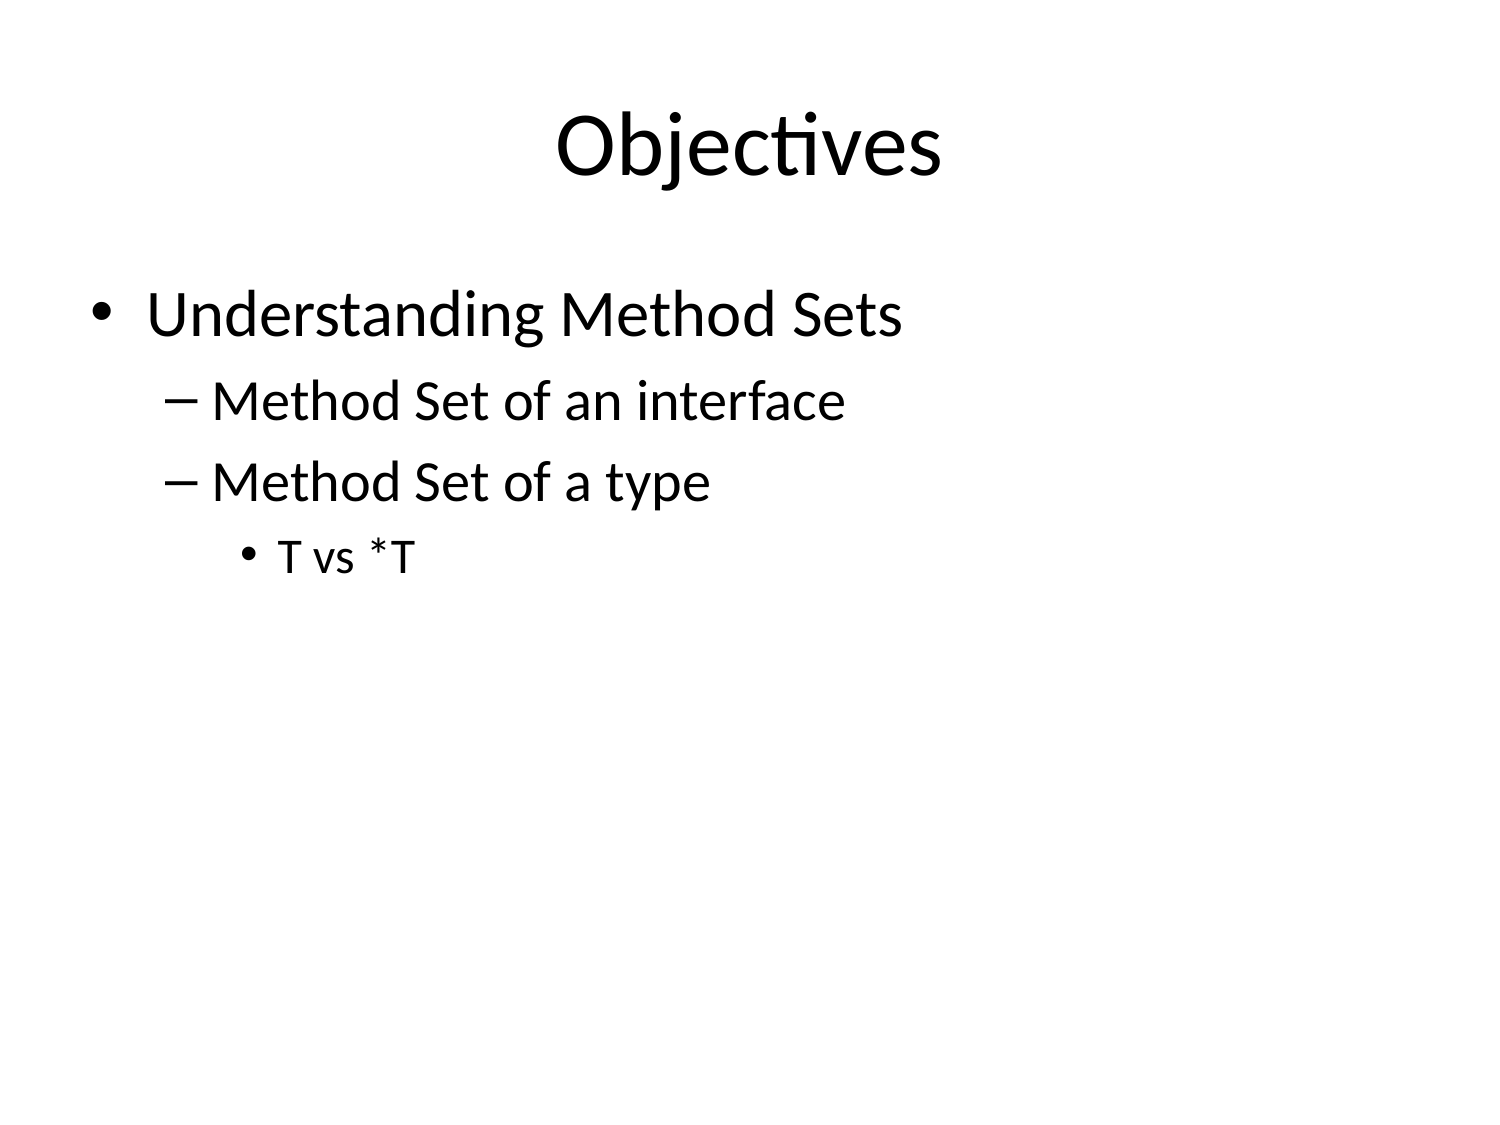

# Objectives
Understanding Method Sets
Method Set of an interface
Method Set of a type
T vs *T